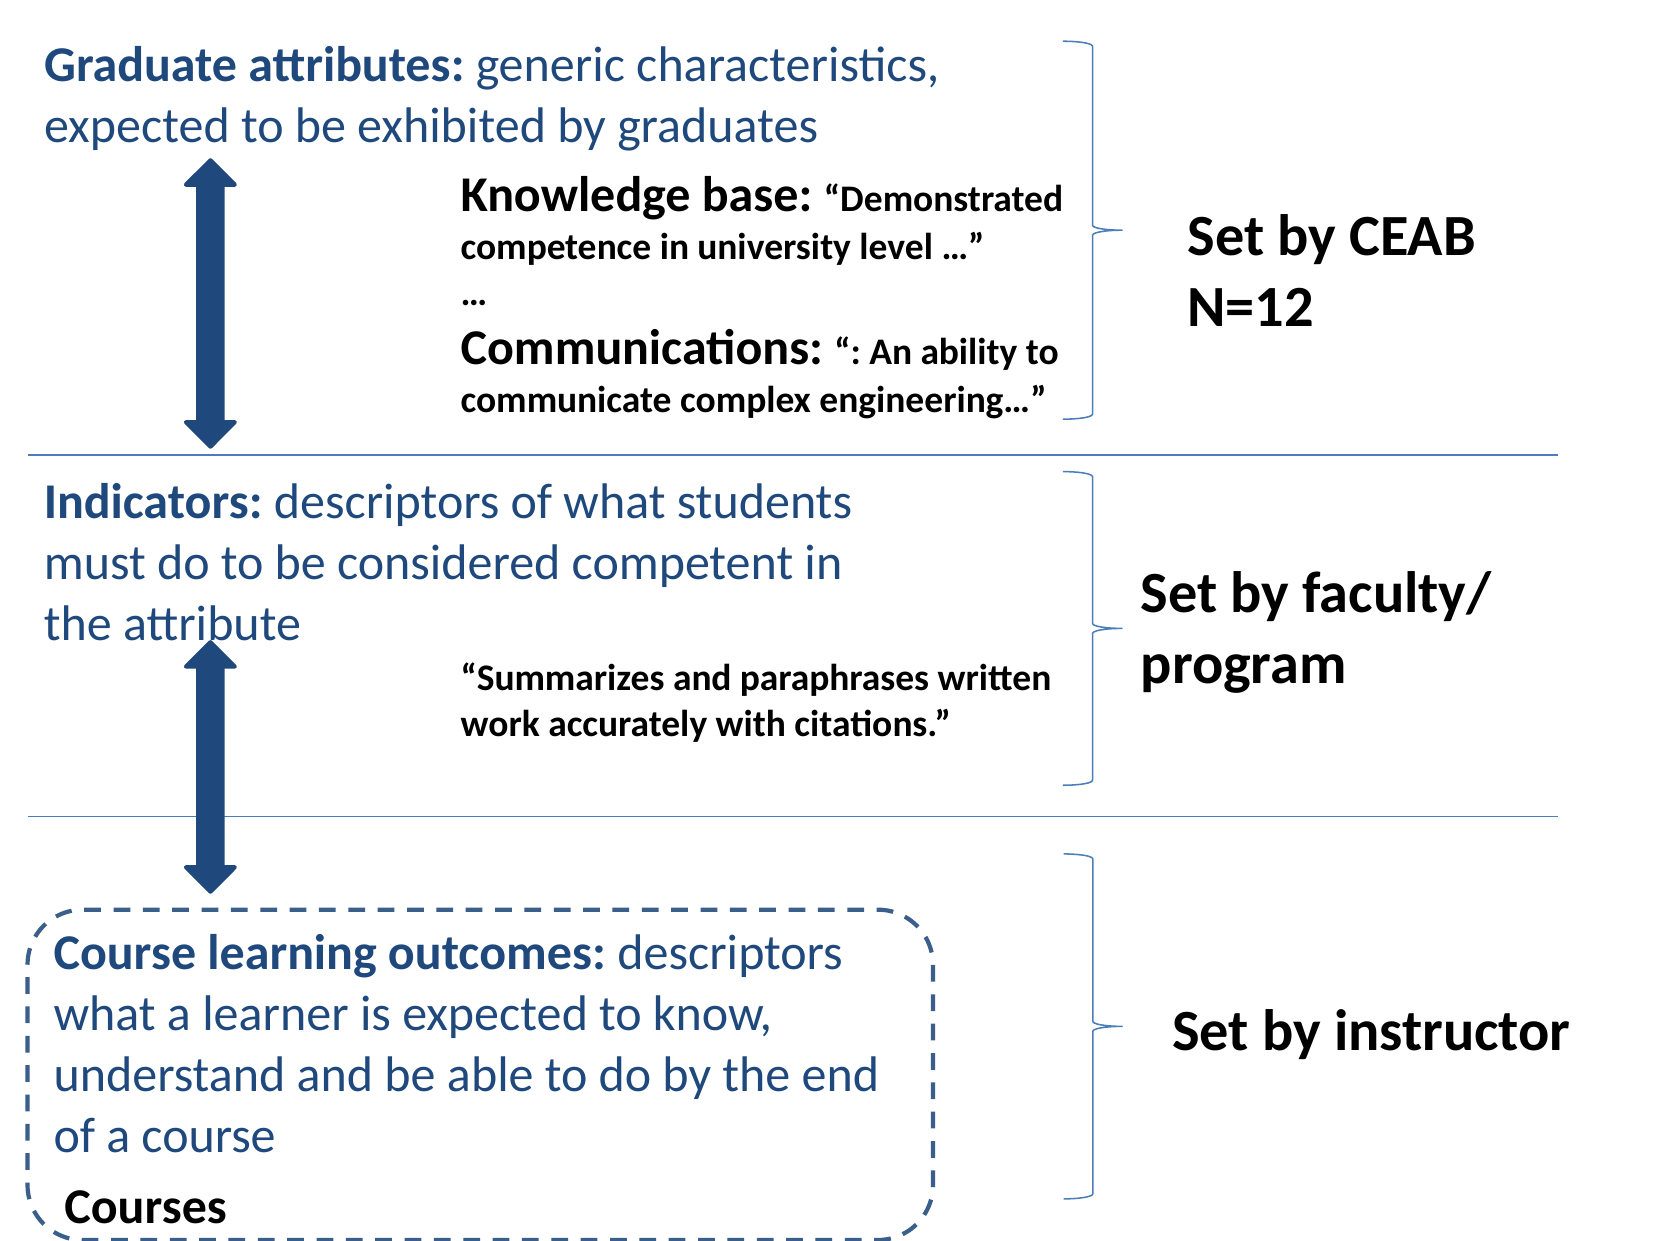

Graduate attributes: generic characteristics, expected to be exhibited by graduates

Knowledge base: “Demonstrated
competence in university level …”
…
Communications: “: An ability to communicate complex engineering…”
Set by CEAB
N=12

Indicators: descriptors of what students must do to be considered competent in the attribute

Set by faculty/
program
“Summarizes and paraphrases written work accurately with citations.”

Course learning outcomes: descriptors what a learner is expected to know, understand and be able to do by the end of a course
Set by instructor
Courses